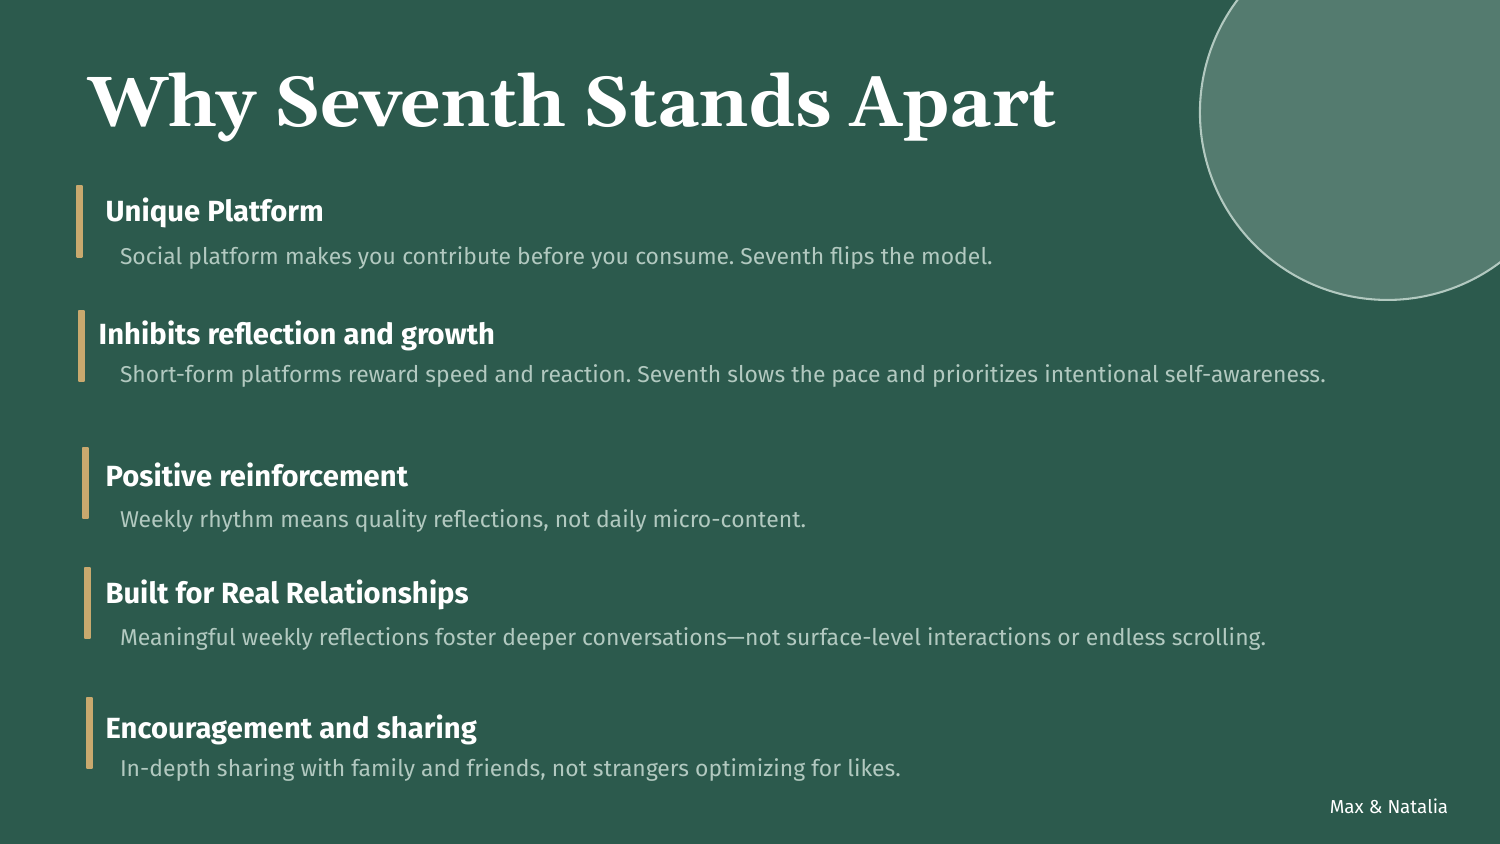

Why Seventh Stands Apart
Unique Platform

Social platform makes you contribute before you consume. Seventh flips the model.
Inhibits reflection and growth

Short-form platforms reward speed and reaction. Seventh slows the pace and prioritizes intentional self-awareness.
Positive reinforcement

Weekly rhythm means quality reflections, not daily micro-content.

Built for Real Relationships

Meaningful weekly reflections foster deeper conversations—not surface-level interactions or endless scrolling.
Encouragement and sharing

In-depth sharing with family and friends, not strangers optimizing for likes.
Max & Natalia